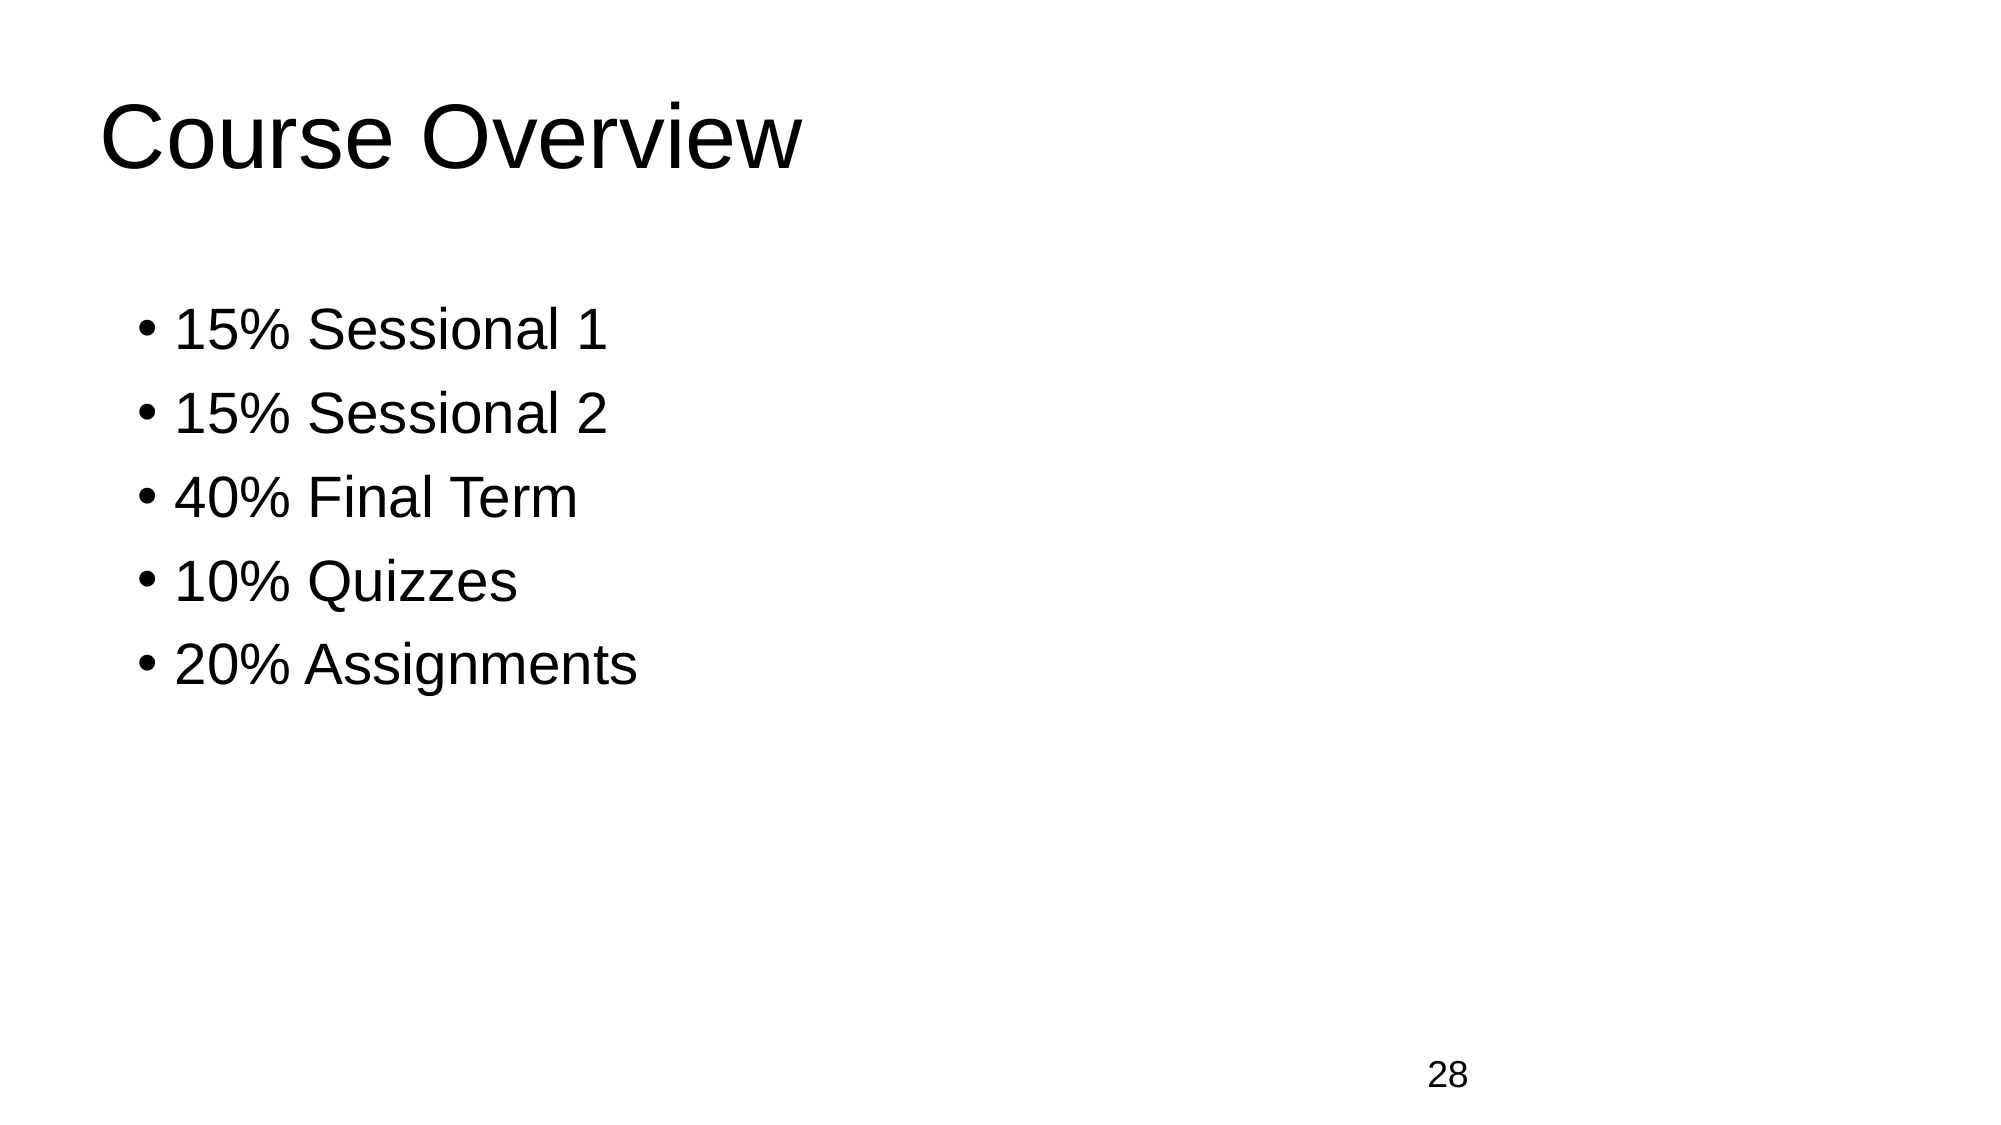

# Course Overview
15% Sessional 1
15% Sessional 2
40% Final Term
10% Quizzes
20% Assignments
28